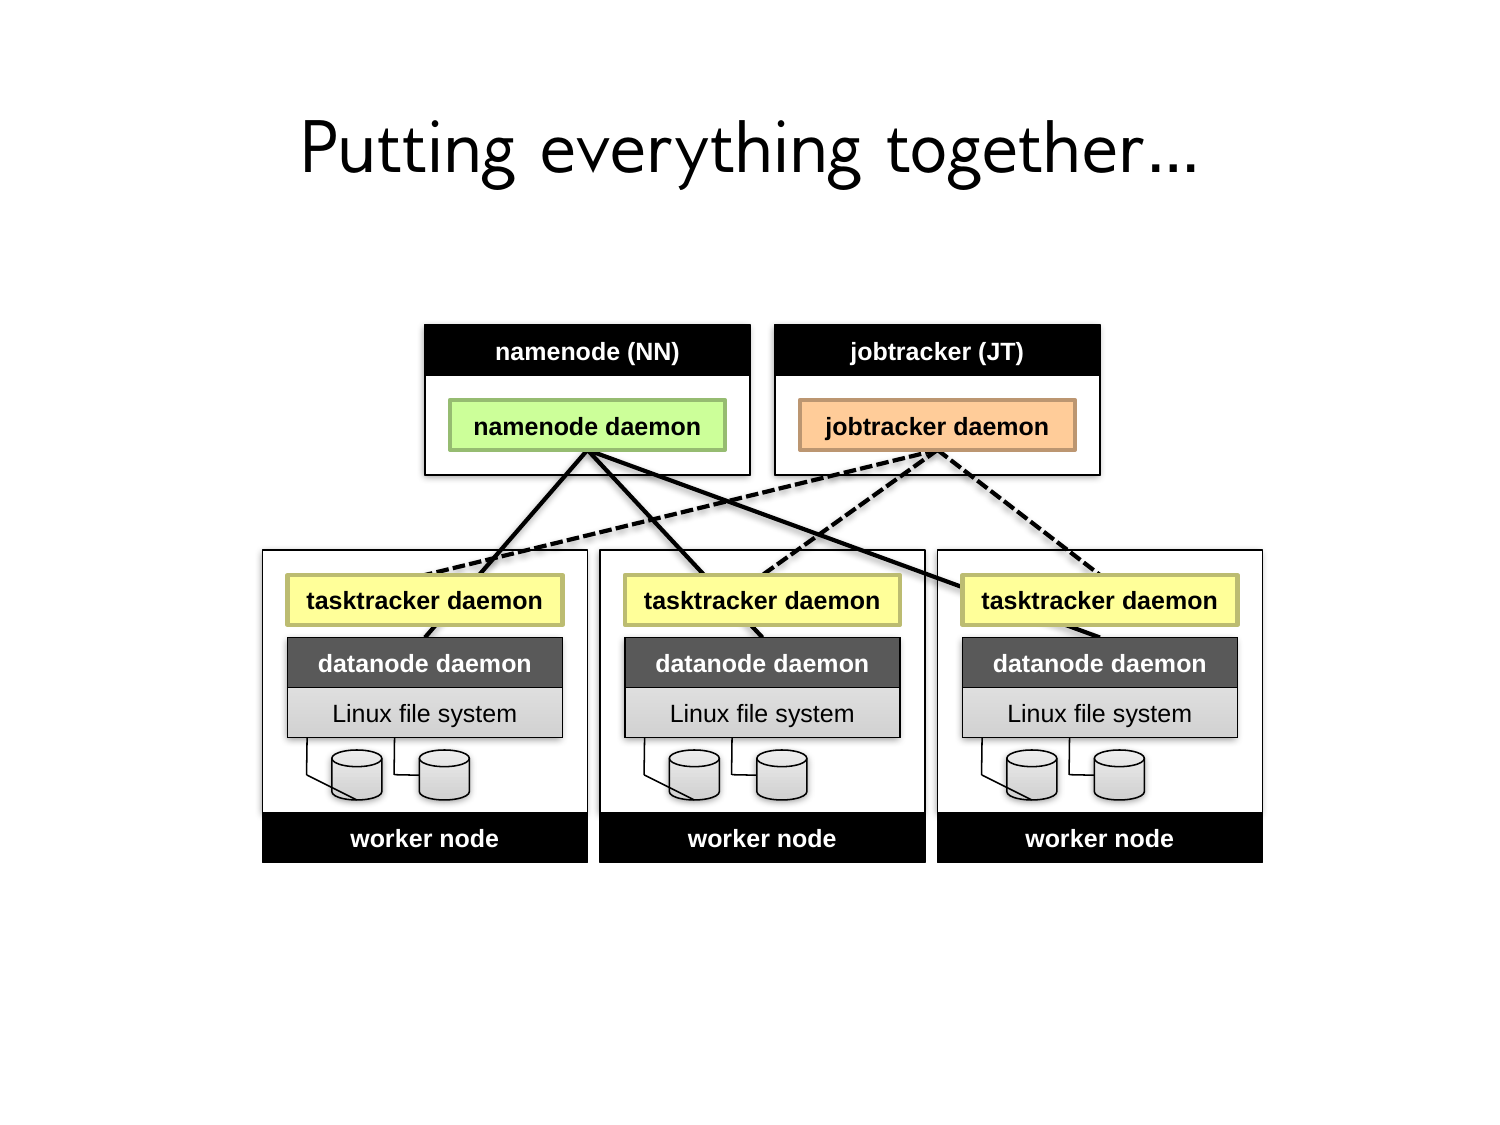

Putting everything together…

namenode (NN)

jobtracker (JT)

namenode daemon
jobtracker daemon

tasktracker daemon
tasktracker daemon
tasktracker daemon

datanode daemon

datanode daemon

datanode daemon
Linux file system
Linux file system
Linux file system
…
…
…

worker node
worker node
worker node